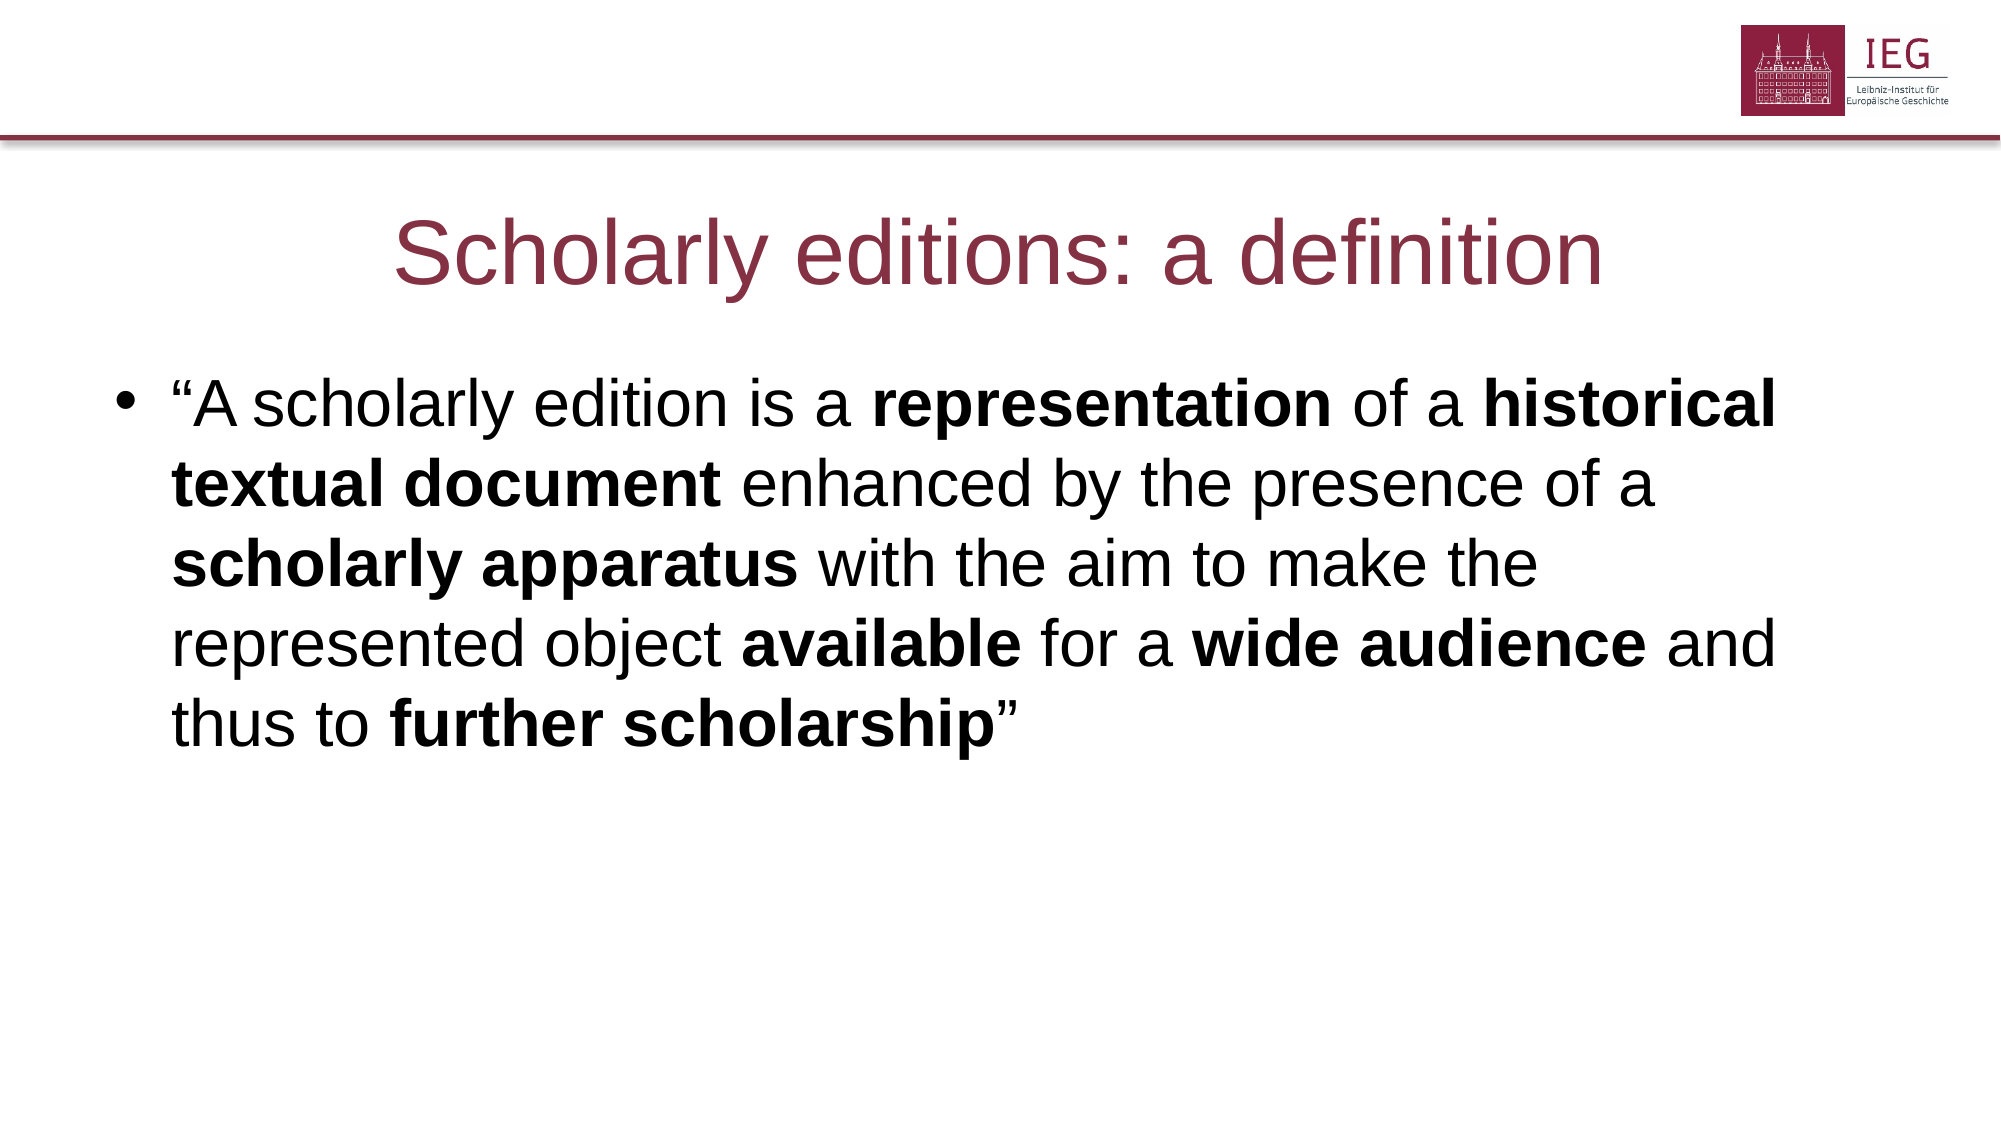

Scholarly editions: a definition
“A scholarly edition is a representation of a historical textual document enhanced by the presence of a scholarly apparatus with the aim to make the represented object available for a wide audience and thus to further scholarship”